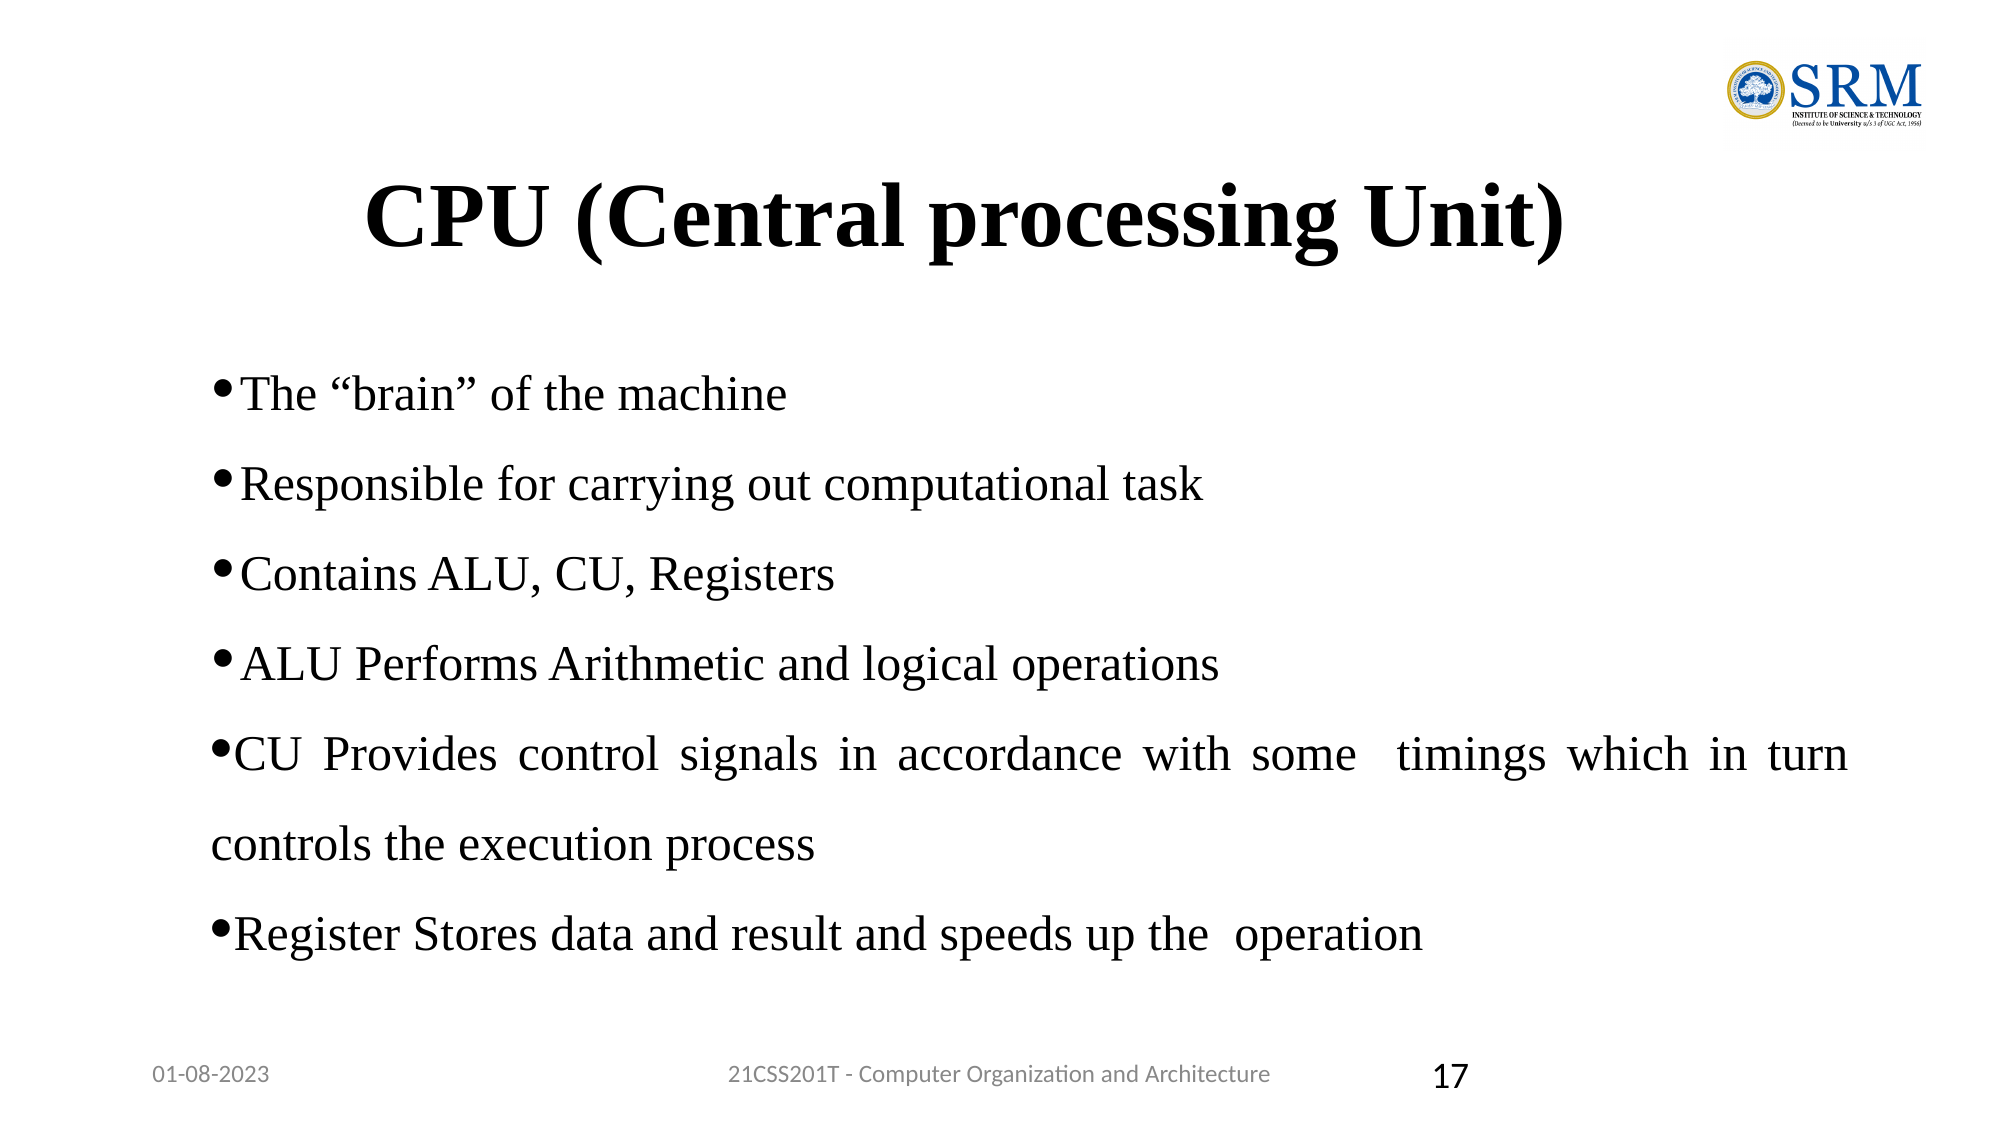

# CPU (Central processing Unit)
The “brain” of the machine
Responsible for carrying out computational task
Contains ALU, CU, Registers
ALU Performs Arithmetic and logical operations
CU Provides control signals in accordance with some  timings which in turn controls the execution process
Register Stores data and result and speeds up the  operation
01-08-2023
21CSS201T - Computer Organization and Architecture
17